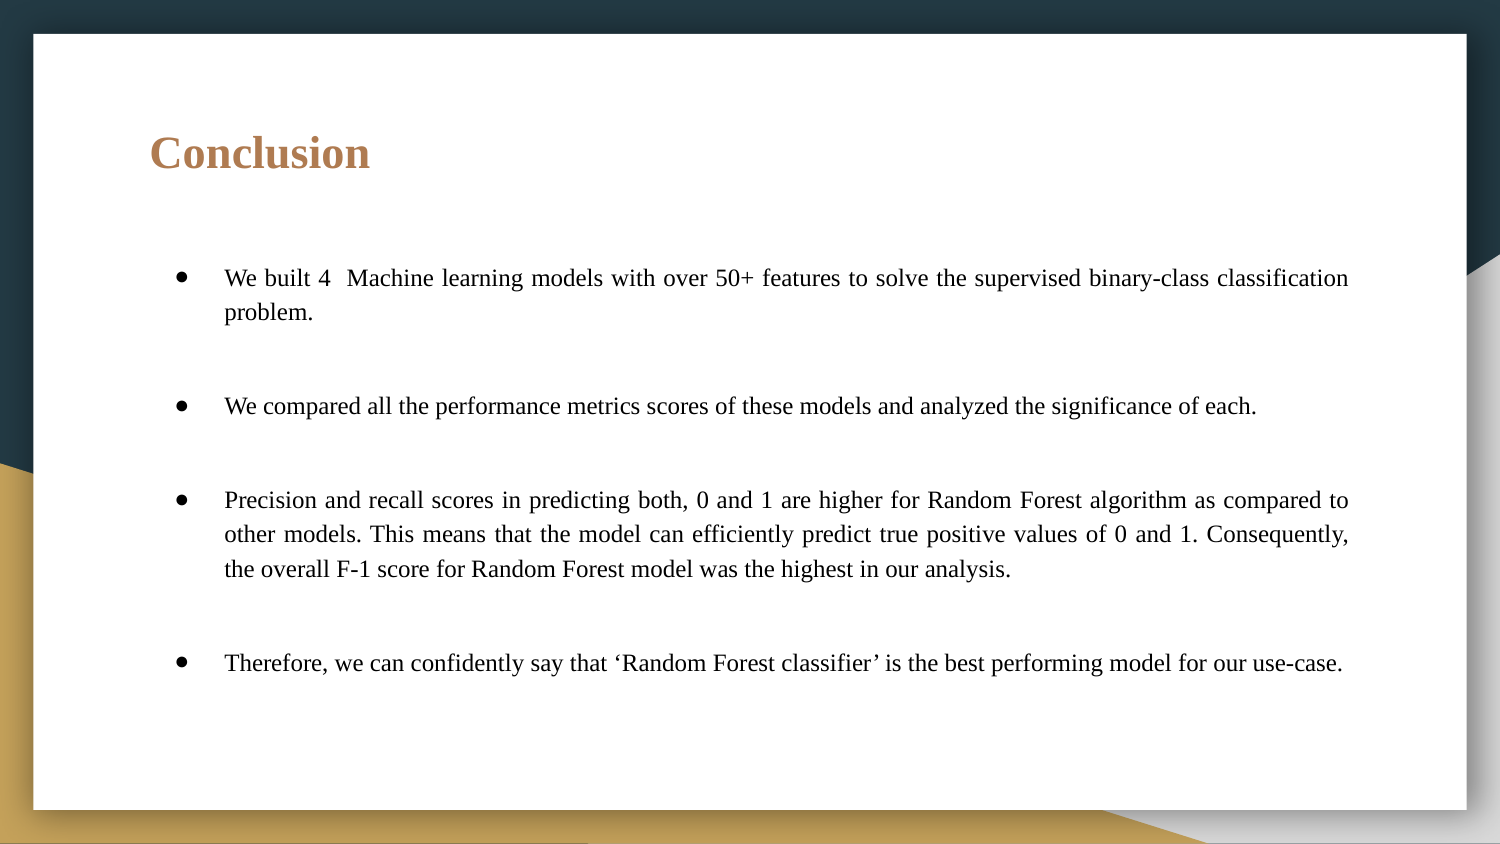

# Conclusion
We built 4  Machine learning models with over 50+ features to solve the supervised binary-class classification problem.

We compared all the performance metrics scores of these models and analyzed the significance of each.

Precision and recall scores in predicting both, 0 and 1 are higher for Random Forest algorithm as compared to other models. This means that the model can efficiently predict true positive values of 0 and 1. Consequently, the overall F-1 score for Random Forest model was the highest in our analysis.

Therefore, we can confidently say that ‘Random Forest classifier’ is the best performing model for our use-case.